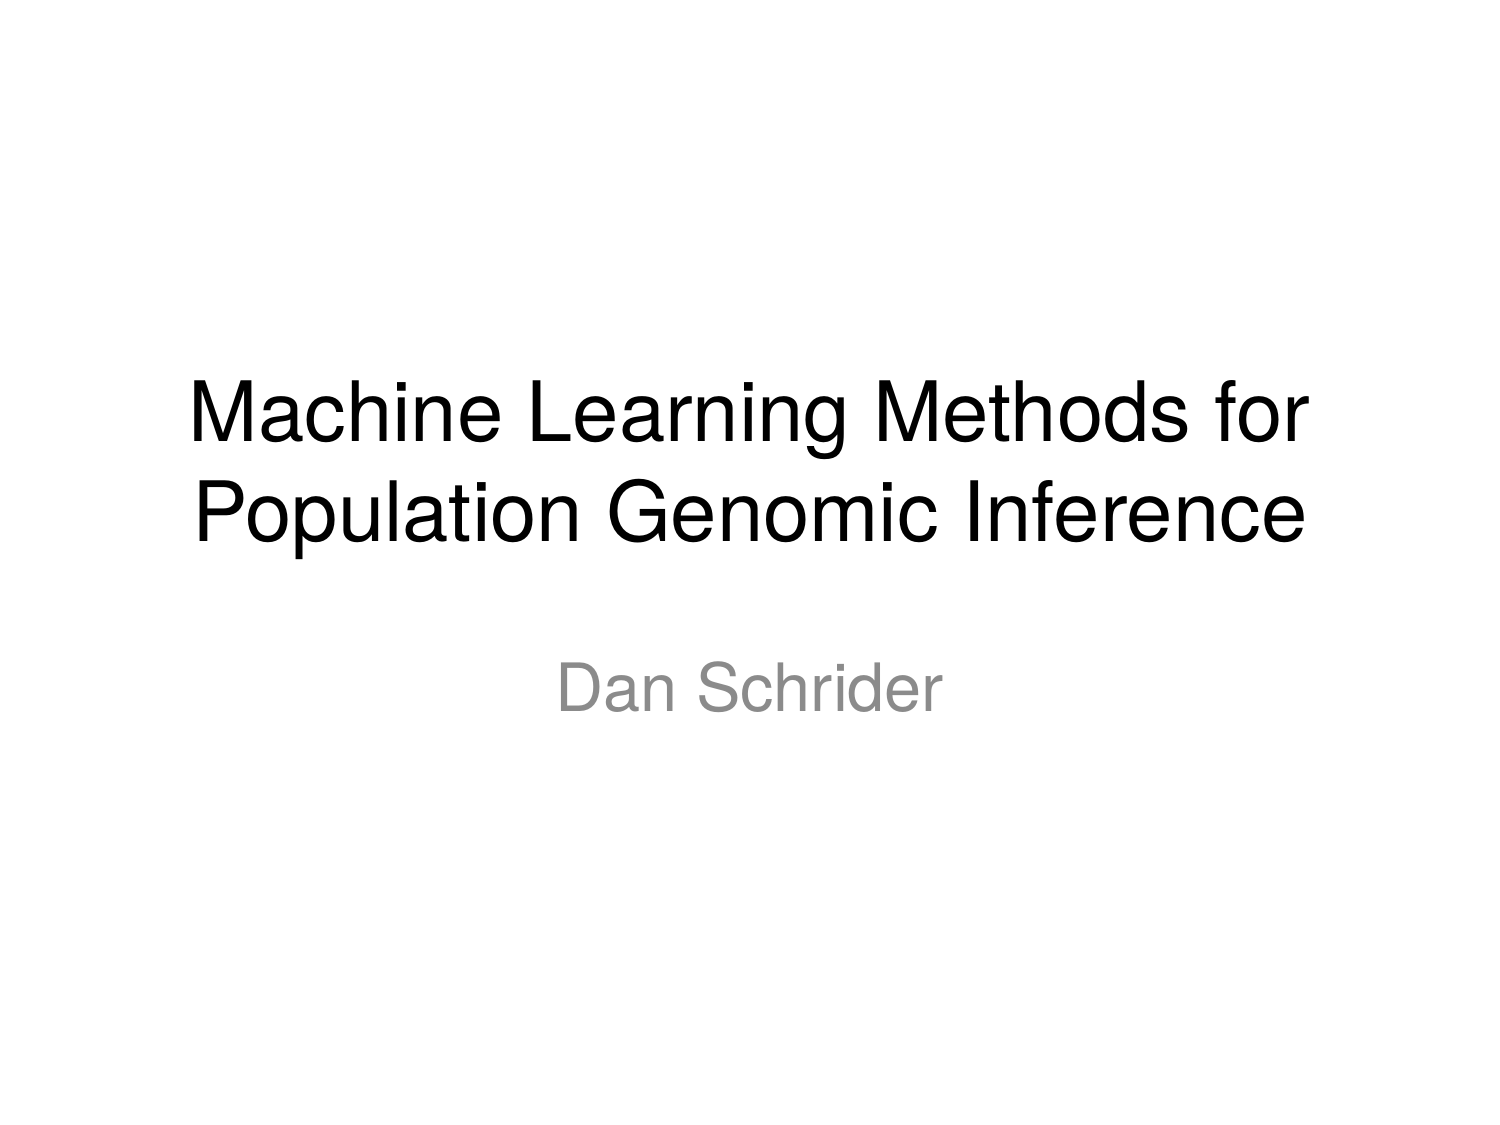

# Machine Learning Methods for Population Genomic Inference
Dan Schrider